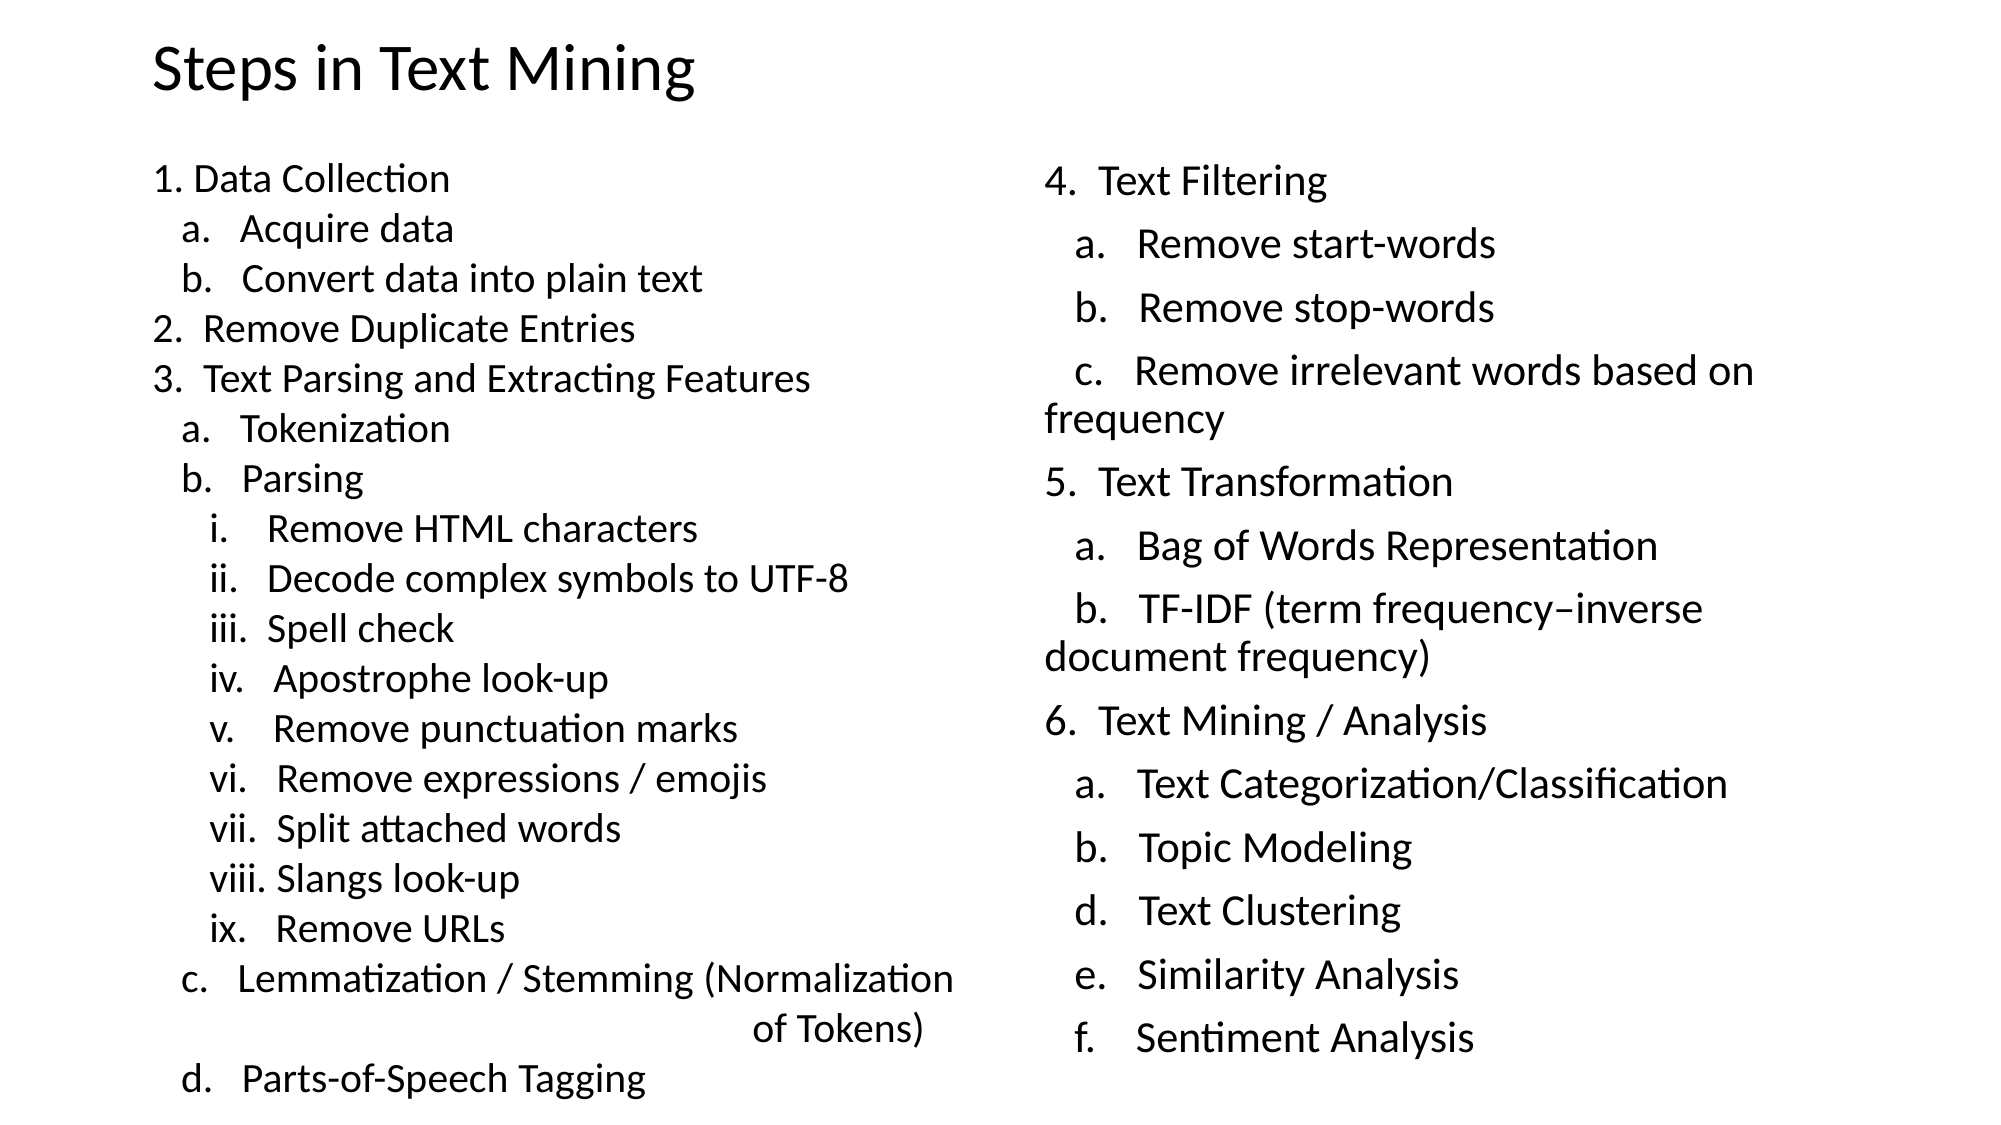

# Steps in Text Mining
1. Data Collection
   a.   Acquire data
   b.   Convert data into plain text
2.  Remove Duplicate Entries
3.  Text Parsing and Extracting Features
   a.   Tokenization
   b.   Parsing
      i.    Remove HTML characters
      ii.   Decode complex symbols to UTF-8
      iii.  Spell check
      iv.   Apostrophe look-up
      v.    Remove punctuation marks
      vi.   Remove expressions / emojis
      vii.  Split attached words
      viii. Slangs look-up
      ix.   Remove URLs
   c.   Lemmatization / Stemming (Normalization 				of Tokens)
   d.   Parts-of-Speech Tagging
4.  Text Filtering
   a.   Remove start-words
   b.   Remove stop-words
   c.   Remove irrelevant words based on 	frequency
5.  Text Transformation
   a.   Bag of Words Representation
   b.   TF-IDF (term frequency–inverse document frequency)
6.  Text Mining / Analysis
   a.   Text Categorization/Classification
   b.   Topic Modeling
   d.   Text Clustering
   e.   Similarity Analysis
   f.    Sentiment Analysis